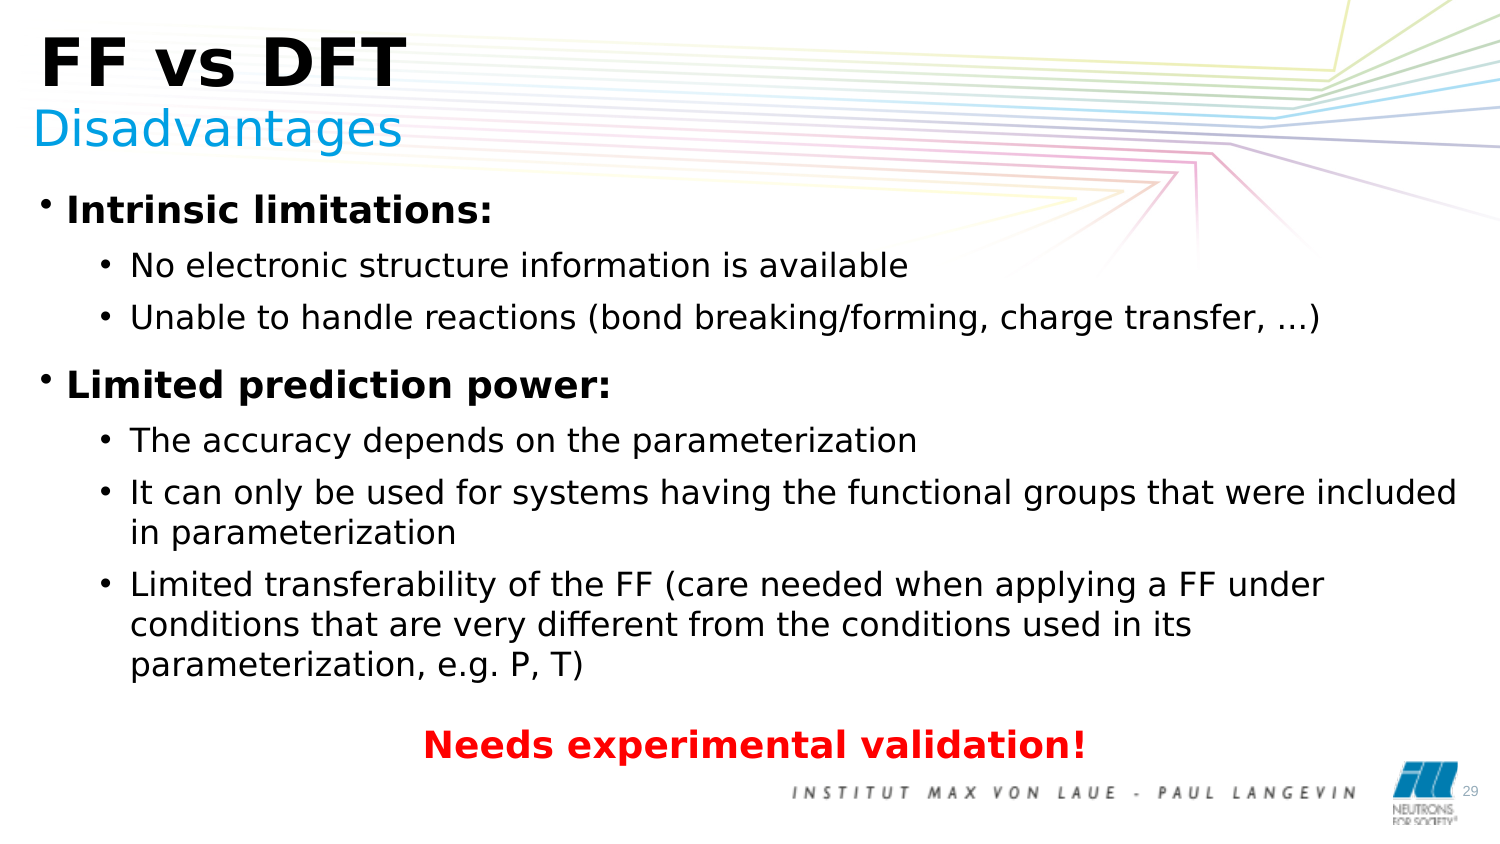

FF vs DFT
 Disadvantages
 Intrinsic limitations:
No electronic structure information is available
Unable to handle reactions (bond breaking/forming, charge transfer, ...)
 Limited prediction power:
The accuracy depends on the parameterization
It can only be used for systems having the functional groups that were included in parameterization
Limited transferability of the FF (care needed when applying a FF under conditions that are very different from the conditions used in its parameterization, e.g. P, T)
Needs experimental validation!